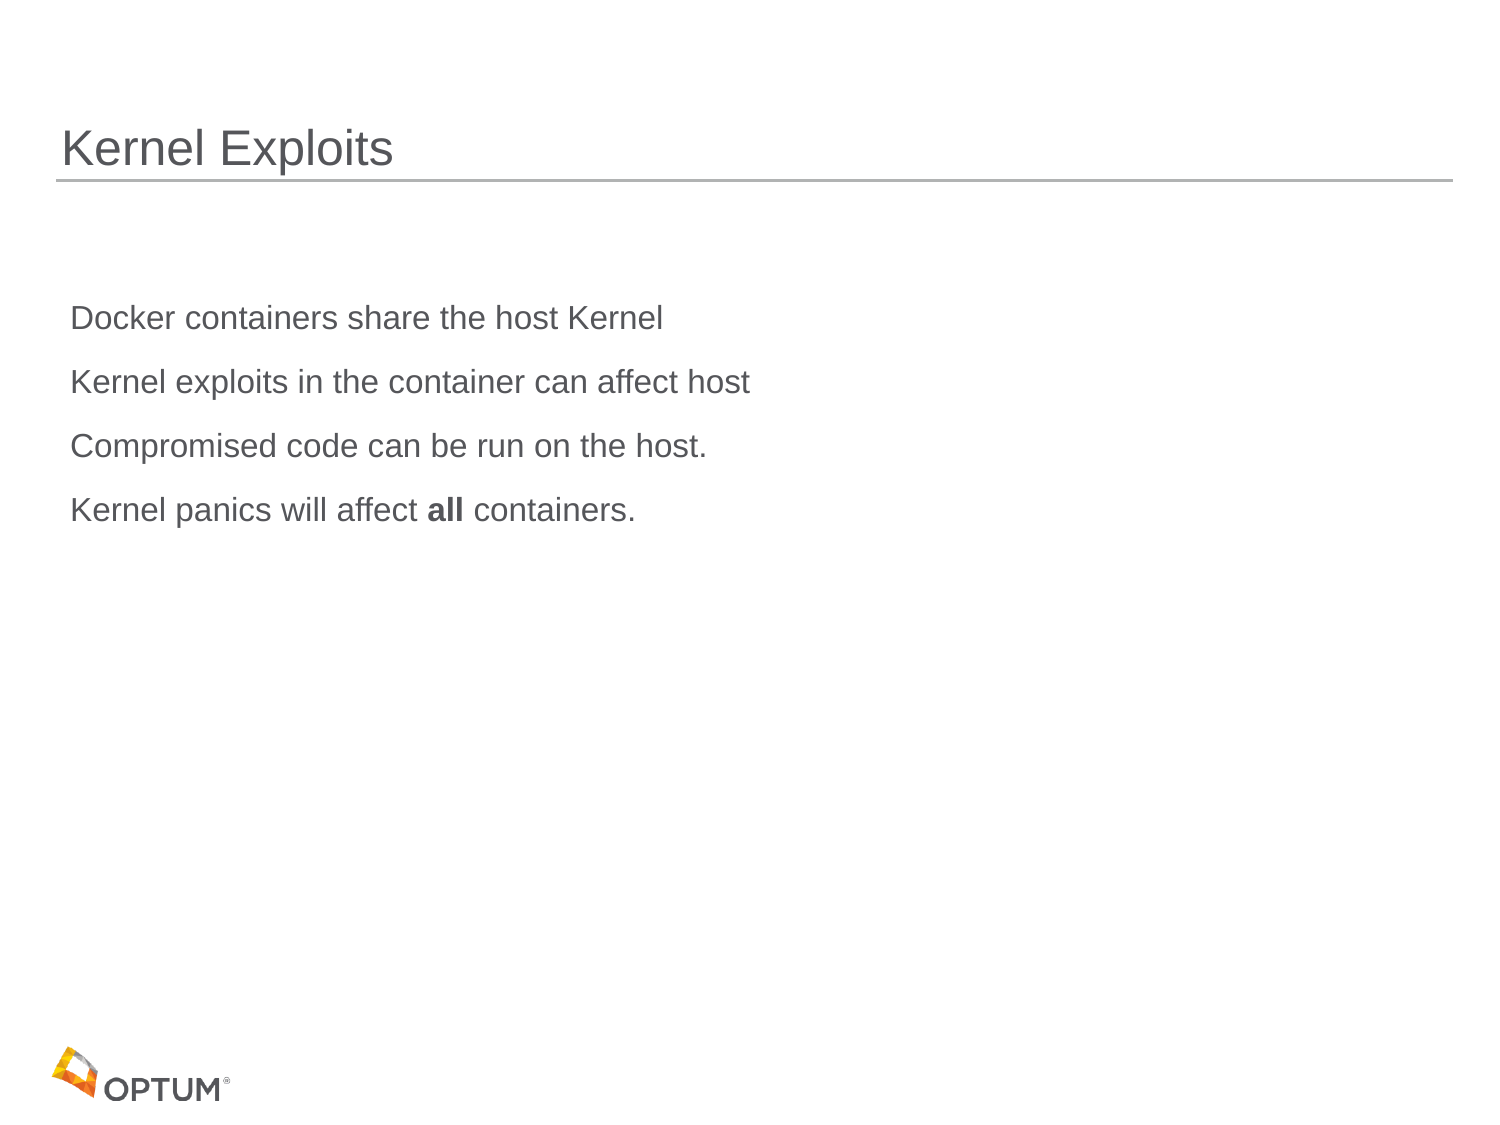

# Kernel Exploits
 Docker containers share the host Kernel
 Kernel exploits in the container can affect host
 Compromised code can be run on the host.
 Kernel panics will affect all containers.